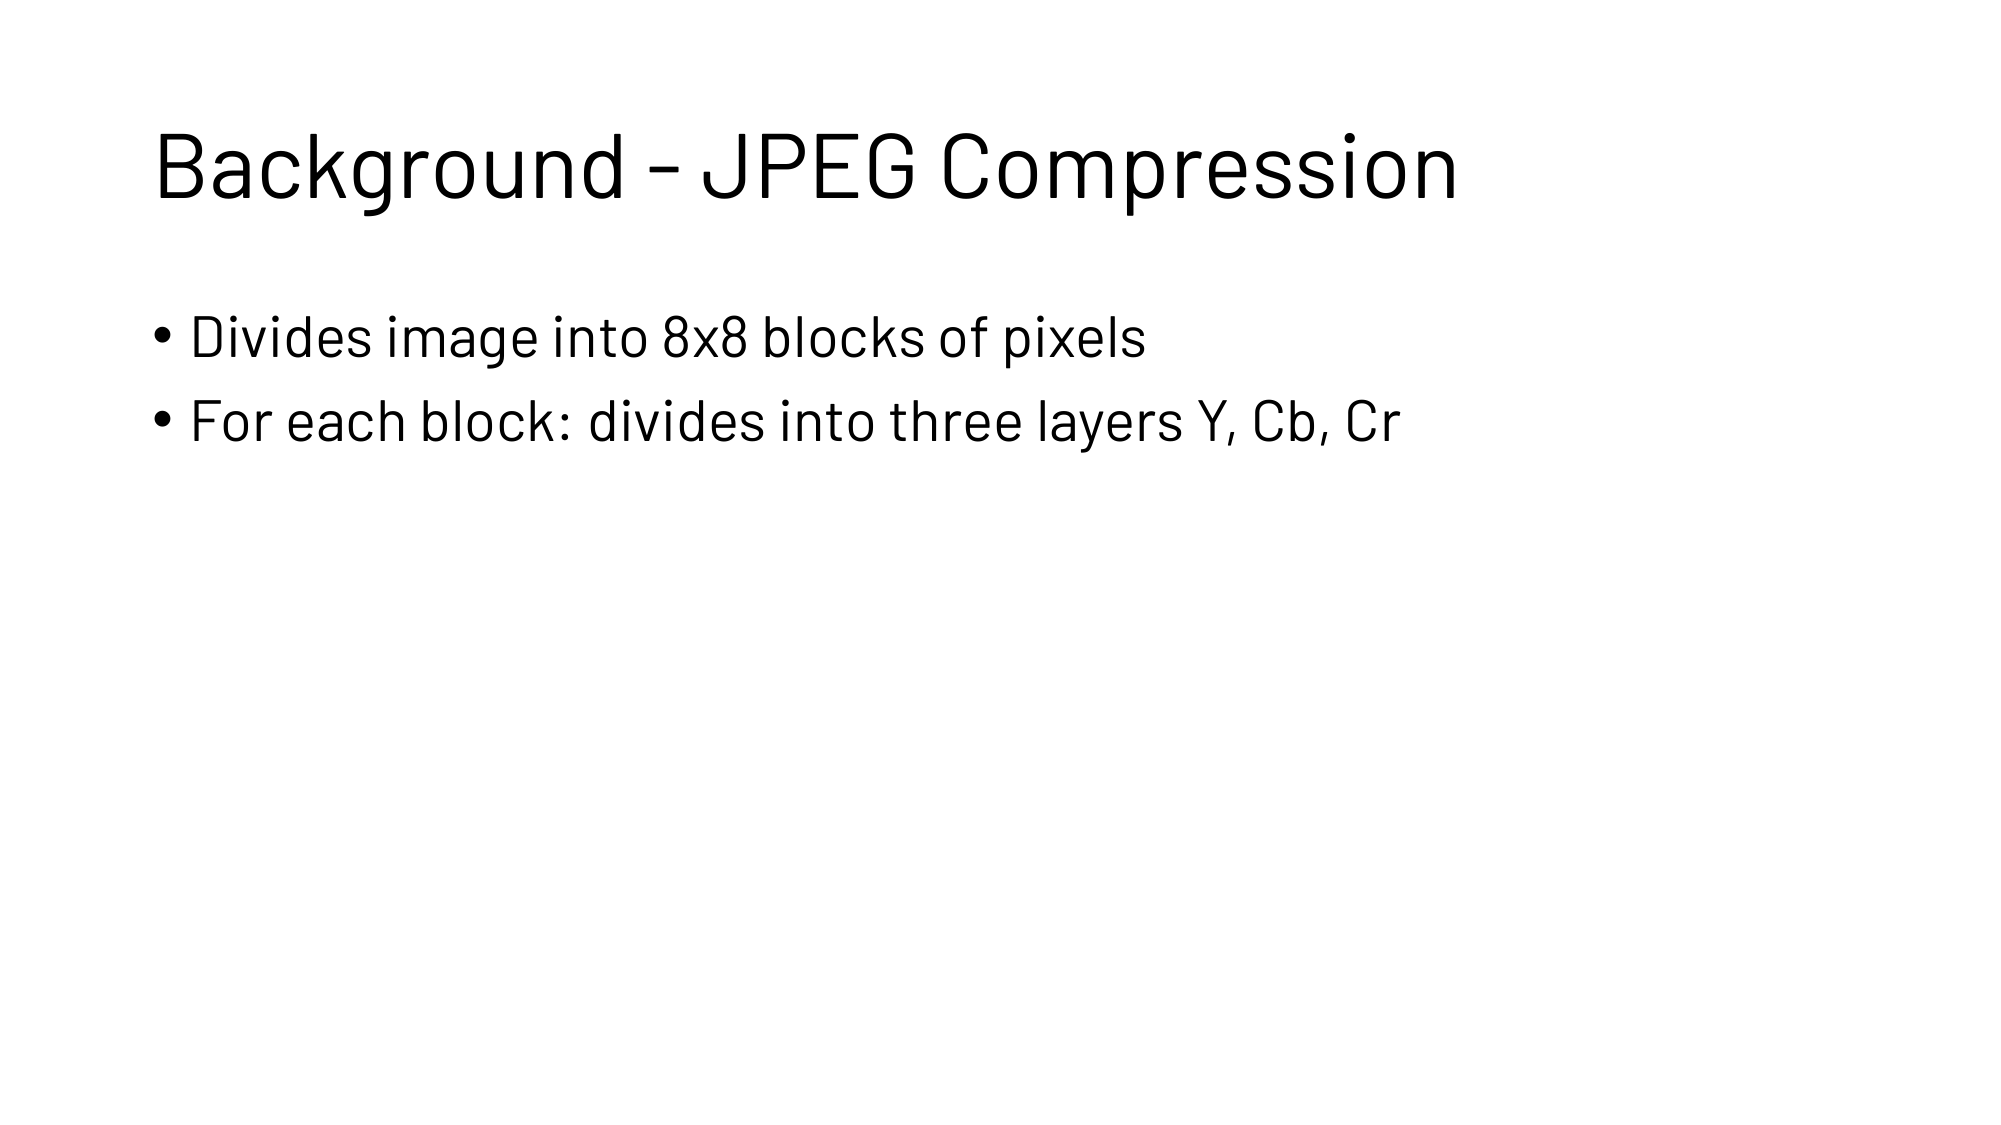

# Background - JPEG Compression
Divides image into 8x8 blocks of pixels
For each block: divides into three layers Y, Cb, Cr